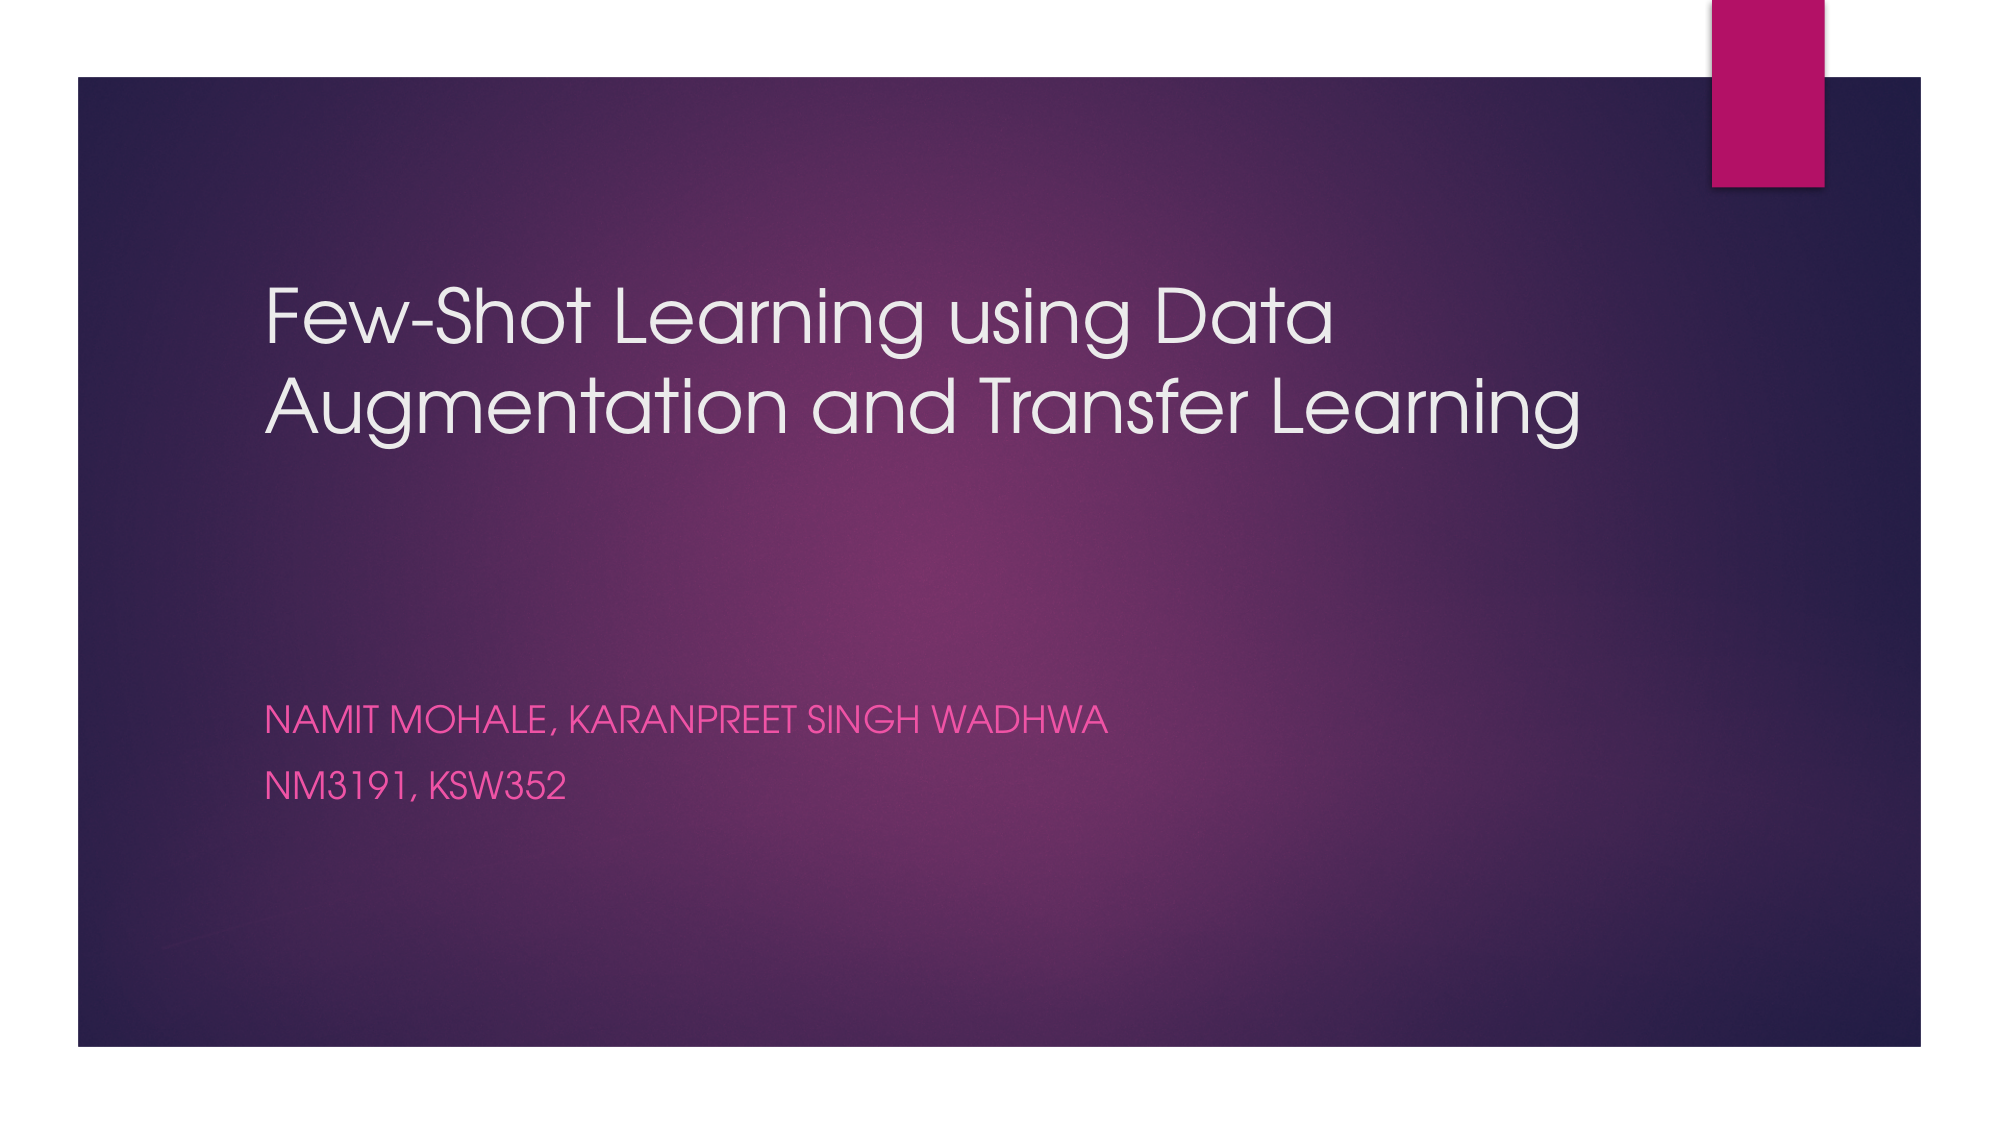

# Few-Shot Learning using Data Augmentation and Transfer Learning
Namit Mohale, Karanpreet Singh Wadhwa
nm3191, ksw352